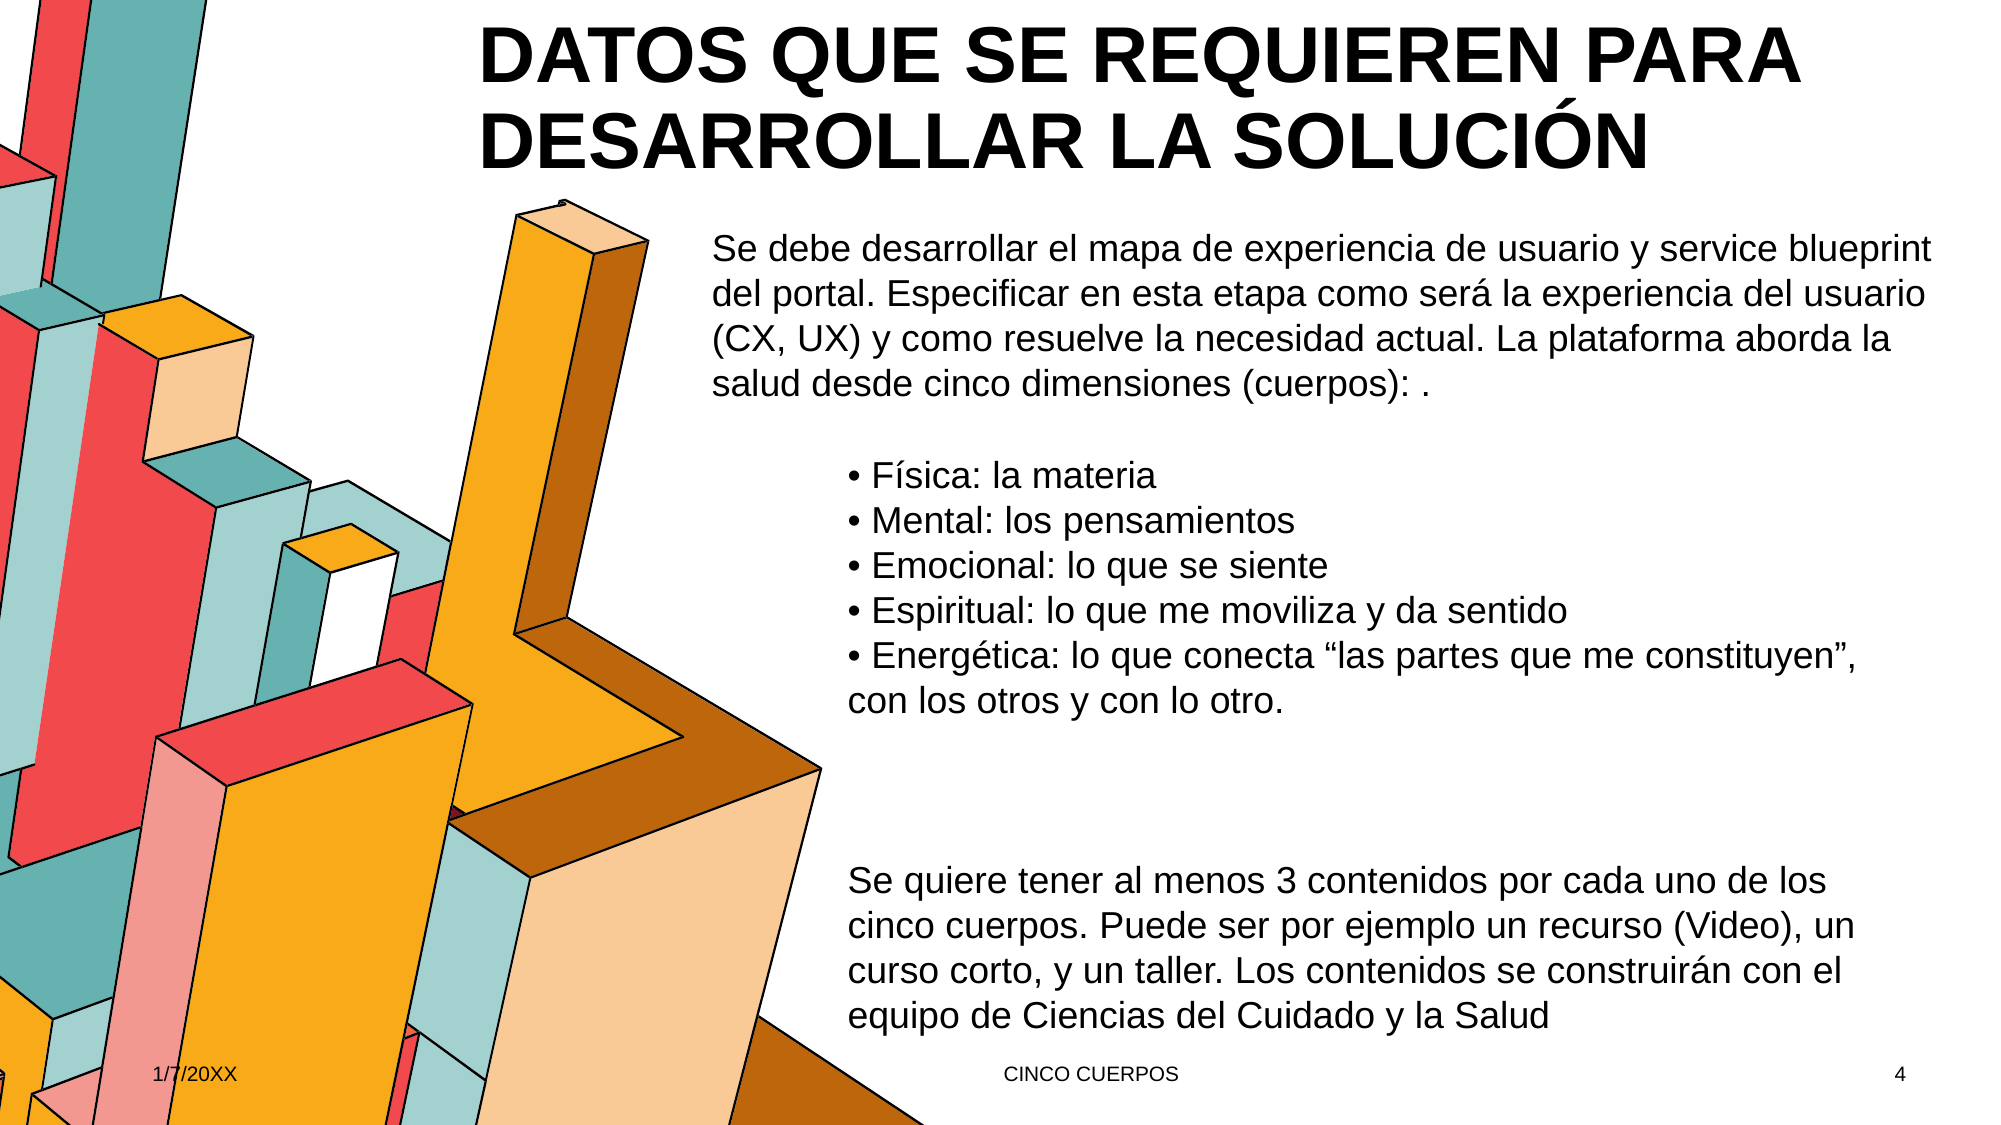

# Datos que se requieren para desarrollar la solución
Se debe desarrollar el mapa de experiencia de usuario y service blueprint del portal. Especificar en esta etapa como será la experiencia del usuario (CX, UX) y como resuelve la necesidad actual. La plataforma aborda la salud desde cinco dimensiones (cuerpos): .

• Física: la materia
• Mental: los pensamientos
• Emocional: lo que se siente
• Espiritual: lo que me moviliza y da sentido
• Energética: lo que conecta “las partes que me constituyen”, con los otros y con lo otro.

Se quiere tener al menos 3 contenidos por cada uno de los cinco cuerpos. Puede ser por ejemplo un recurso (Video), un curso corto, y un taller. Los contenidos se construirán con el equipo de Ciencias del Cuidado y la Salud
1/7/20XX
CINCO CUERPOS
4